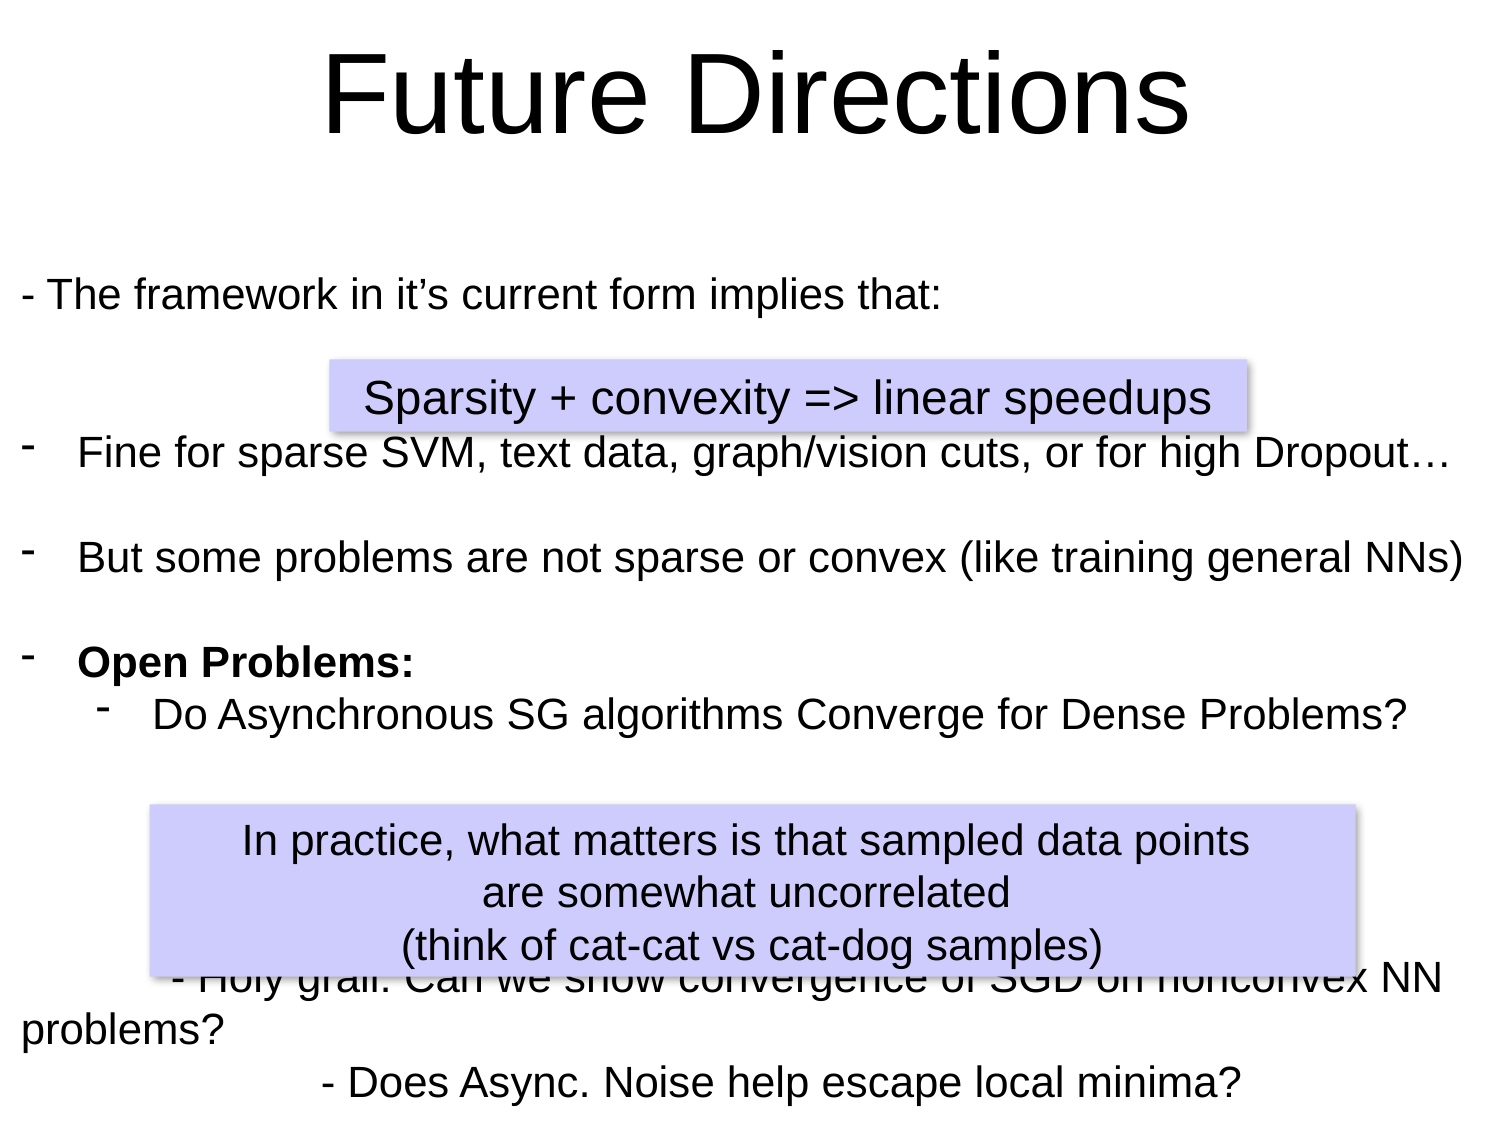

# Future Directions

- The framework in it’s current form implies that:

Fine for sparse SVM, text data, graph/vision cuts, or for high Dropout…

But some problems are not sparse or convex (like training general NNs)

Open Problems:
Do Asynchronous SG algorithms Converge for Dense Problems?

	- Holy grail: Can we show convergence of SGD on nonconvex NN problems?
		- Does Async. Noise help escape local minima?

Sparsity + convexity => linear speedups
In practice, what matters is that sampled data points
are somewhat uncorrelated
(think of cat-cat vs cat-dog samples)